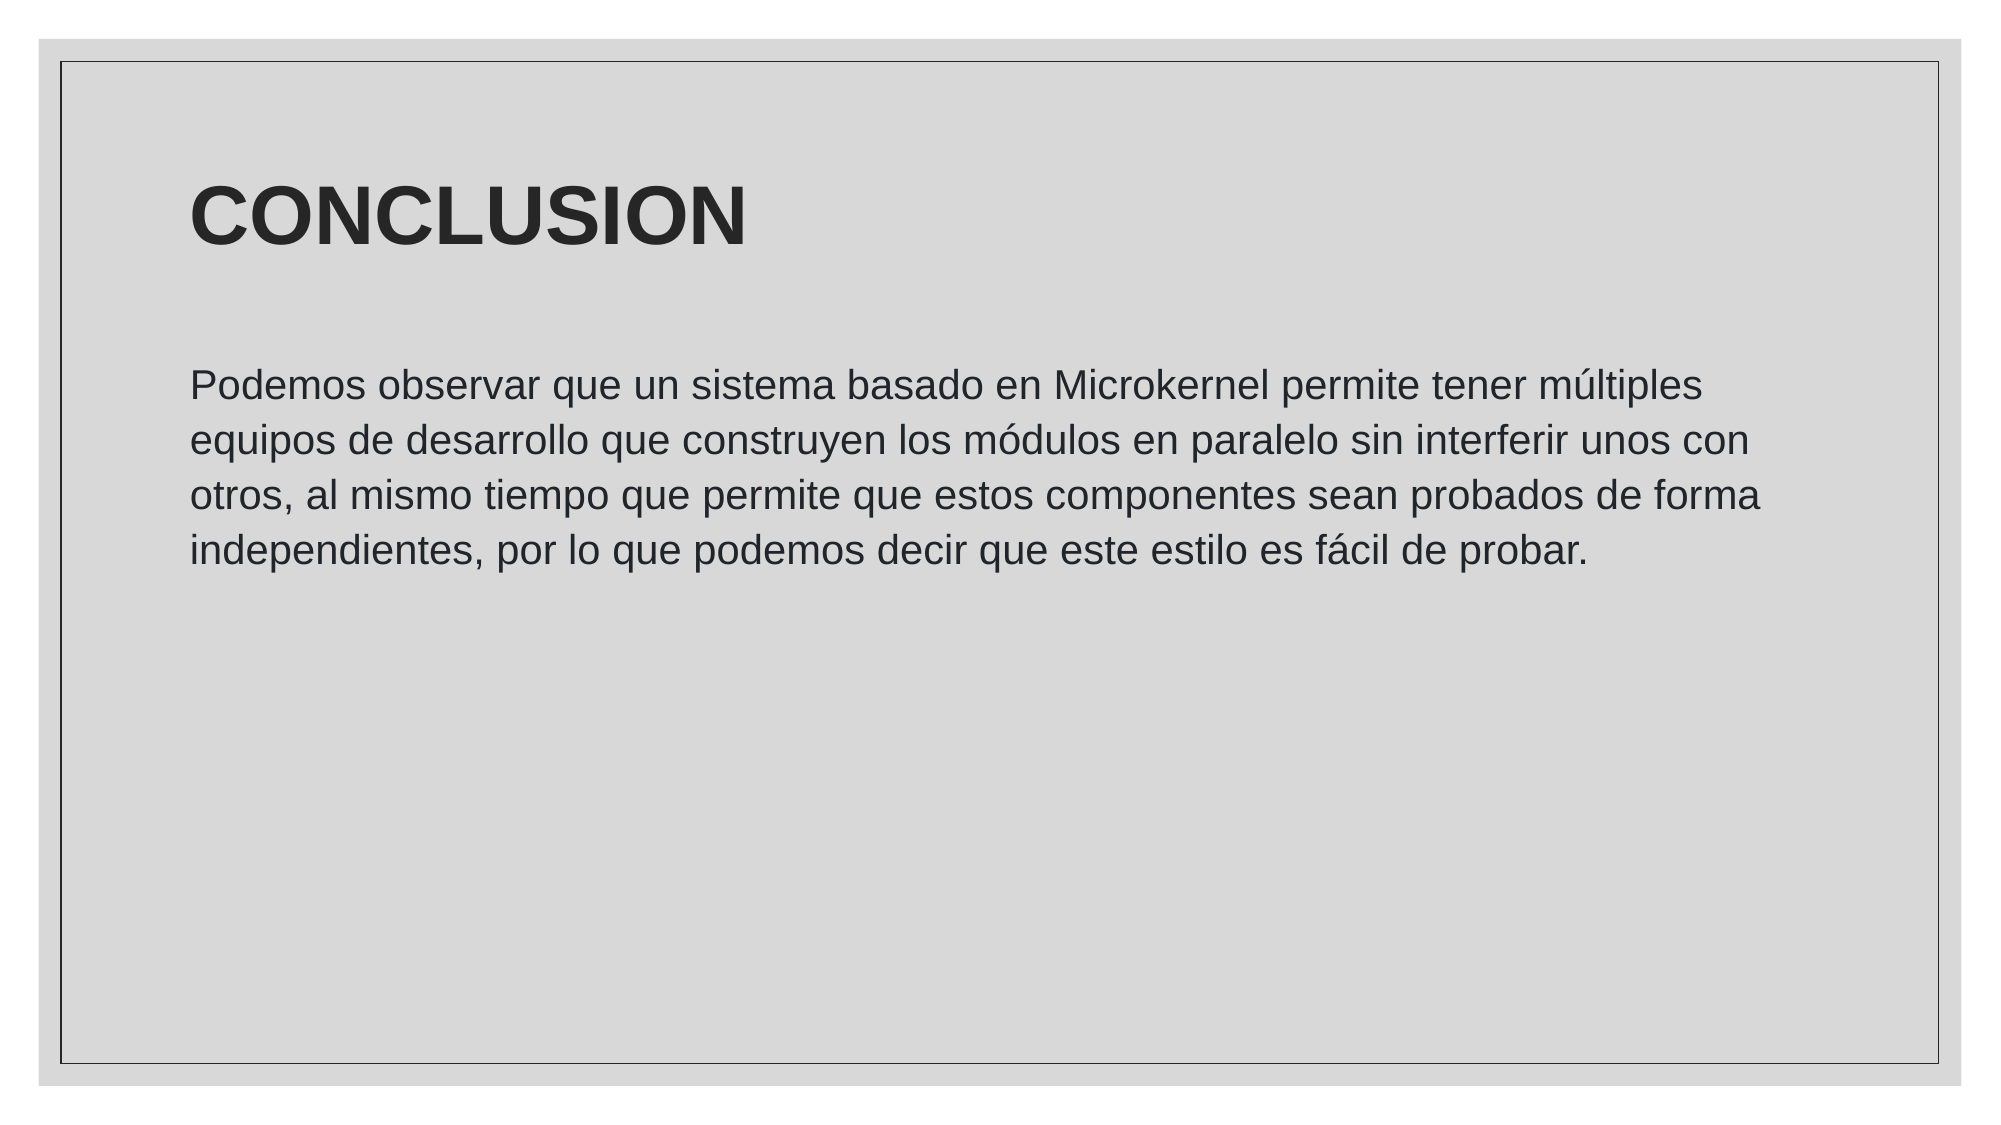

# CONCLUSION
Podemos observar que un sistema basado en Microkernel permite tener múltiples equipos de desarrollo que construyen los módulos en paralelo sin interferir unos con otros, al mismo tiempo que permite que estos componentes sean probados de forma independientes, por lo que podemos decir que este estilo es fácil de probar.